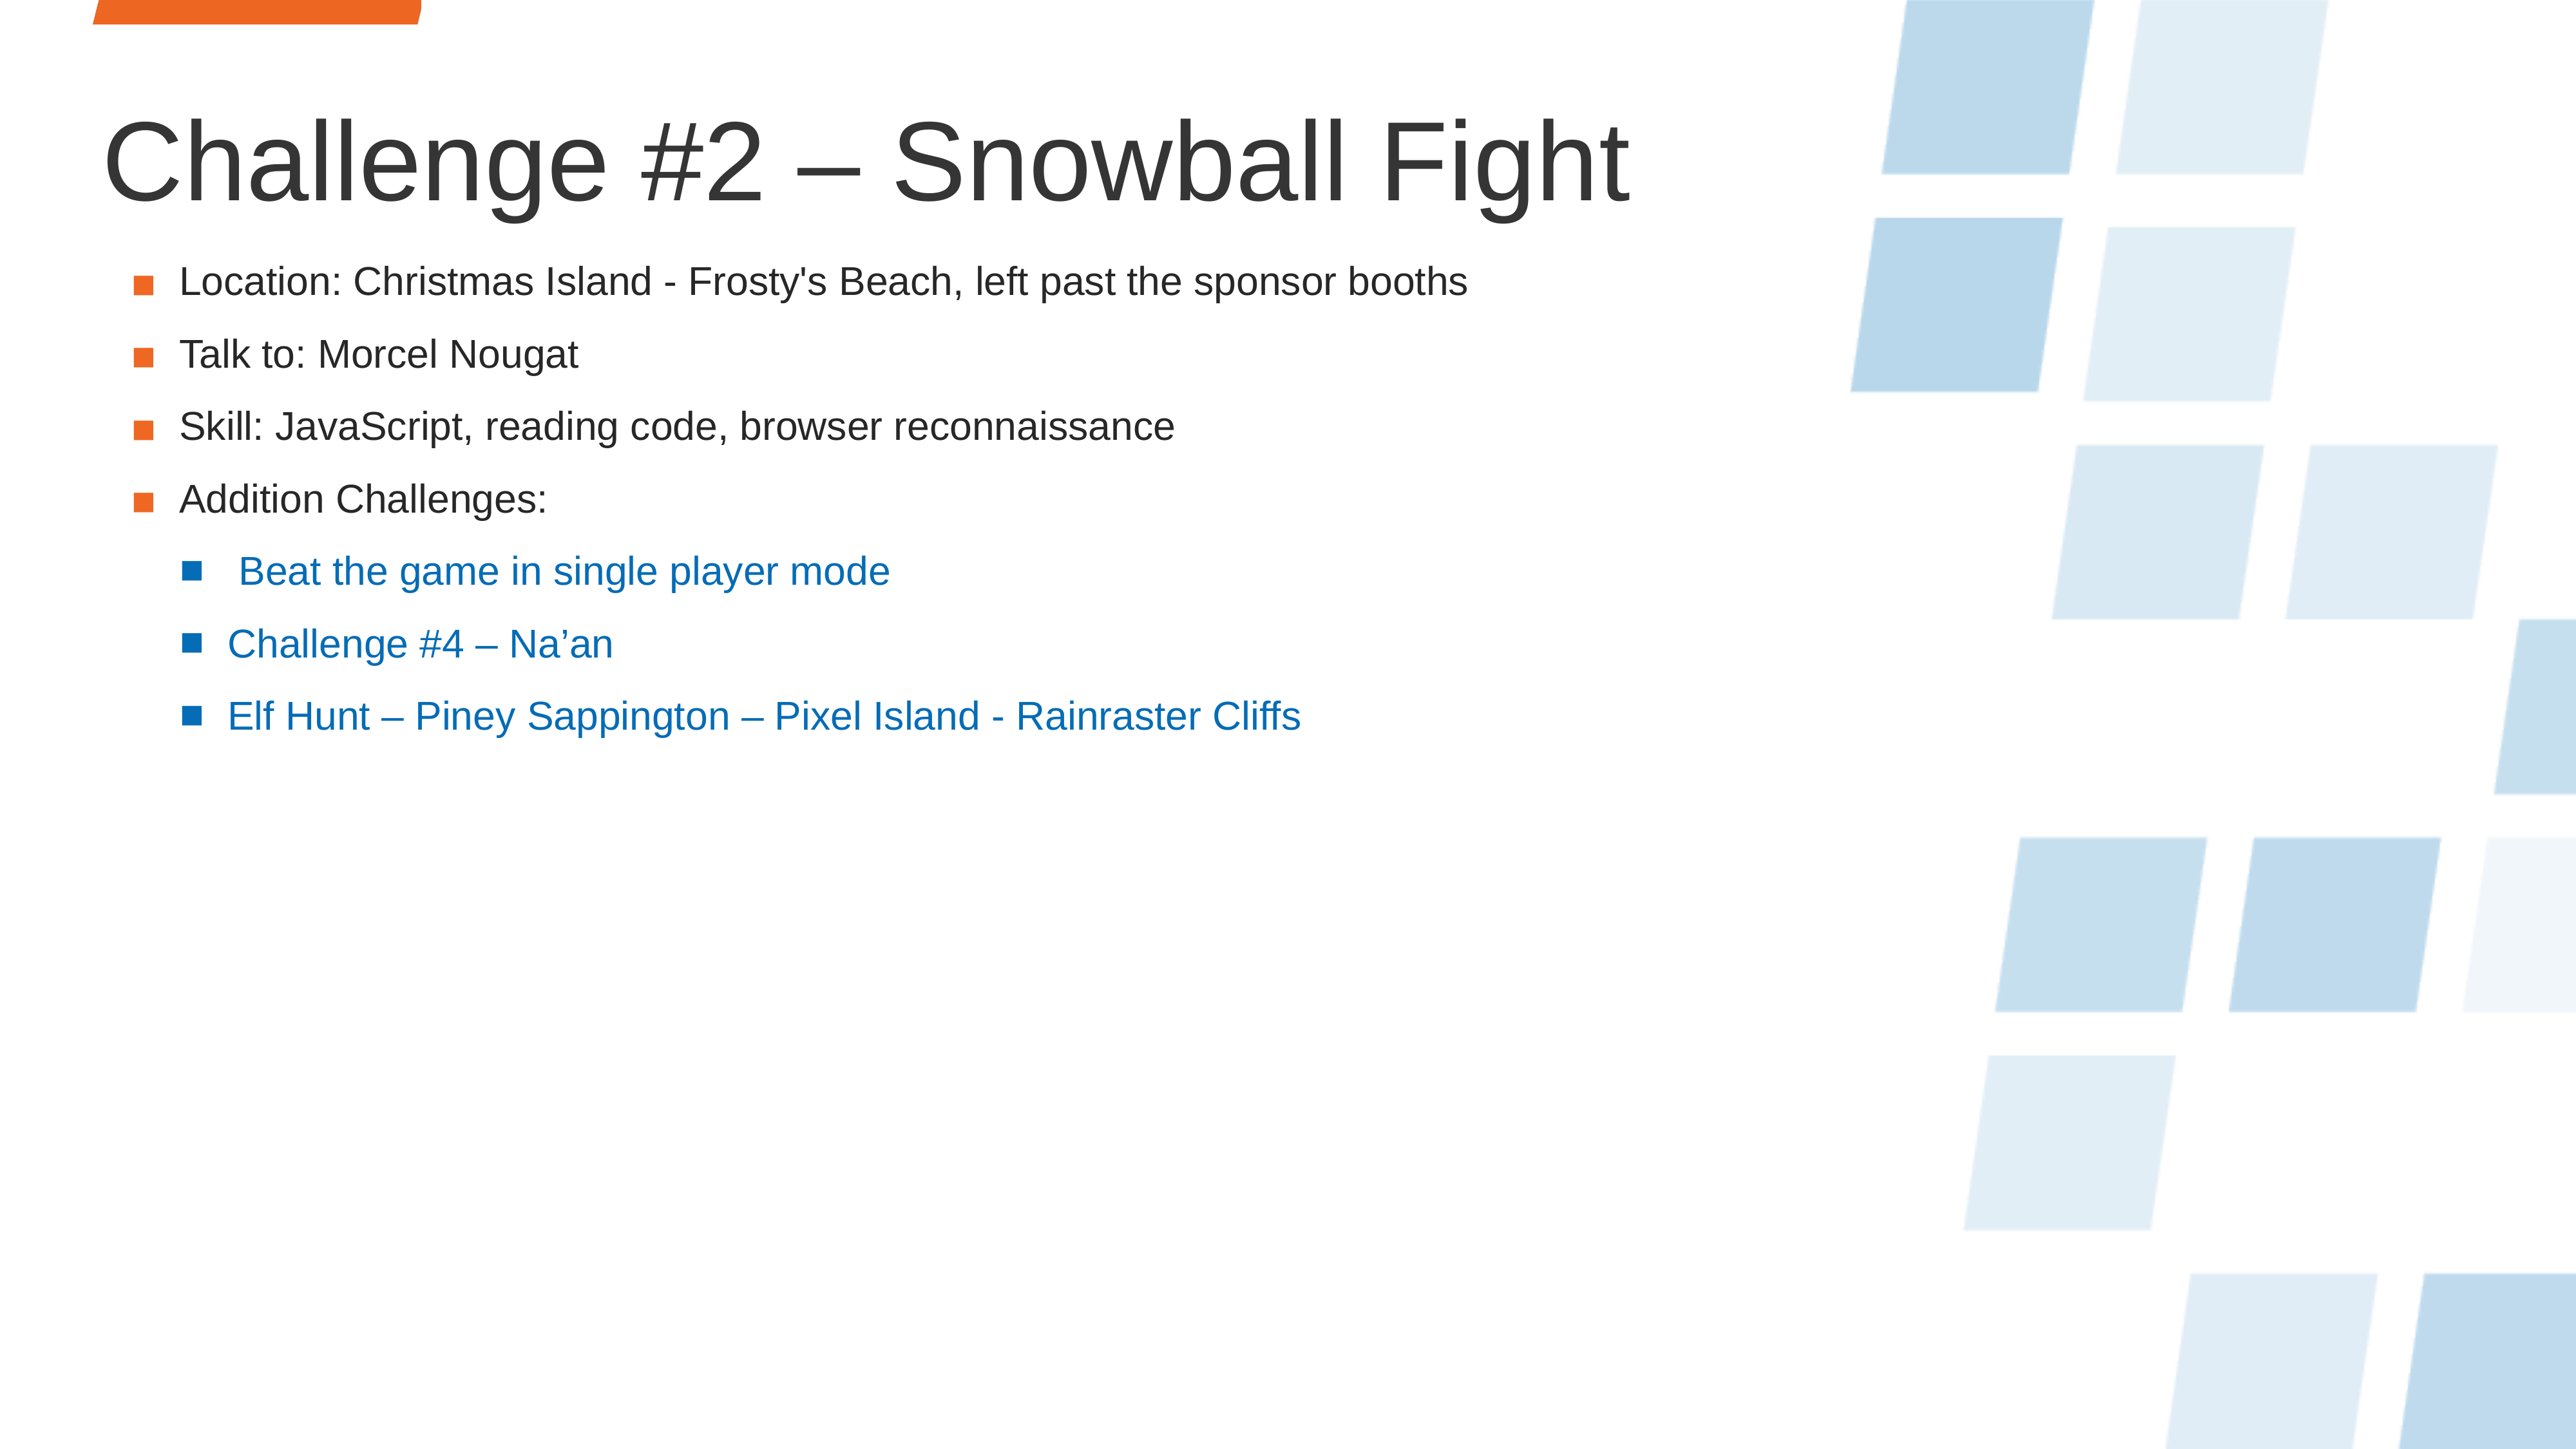

# Challenge #2 – Snowball Fight
Location: Christmas Island - Frosty's Beach, left past the sponsor booths
Talk to: Morcel Nougat
Skill: JavaScript, reading code, browser reconnaissance
Addition Challenges:
 Beat the game in single player mode
Challenge #4 – Na’an
Elf Hunt – Piney Sappington – Pixel Island - Rainraster Cliffs